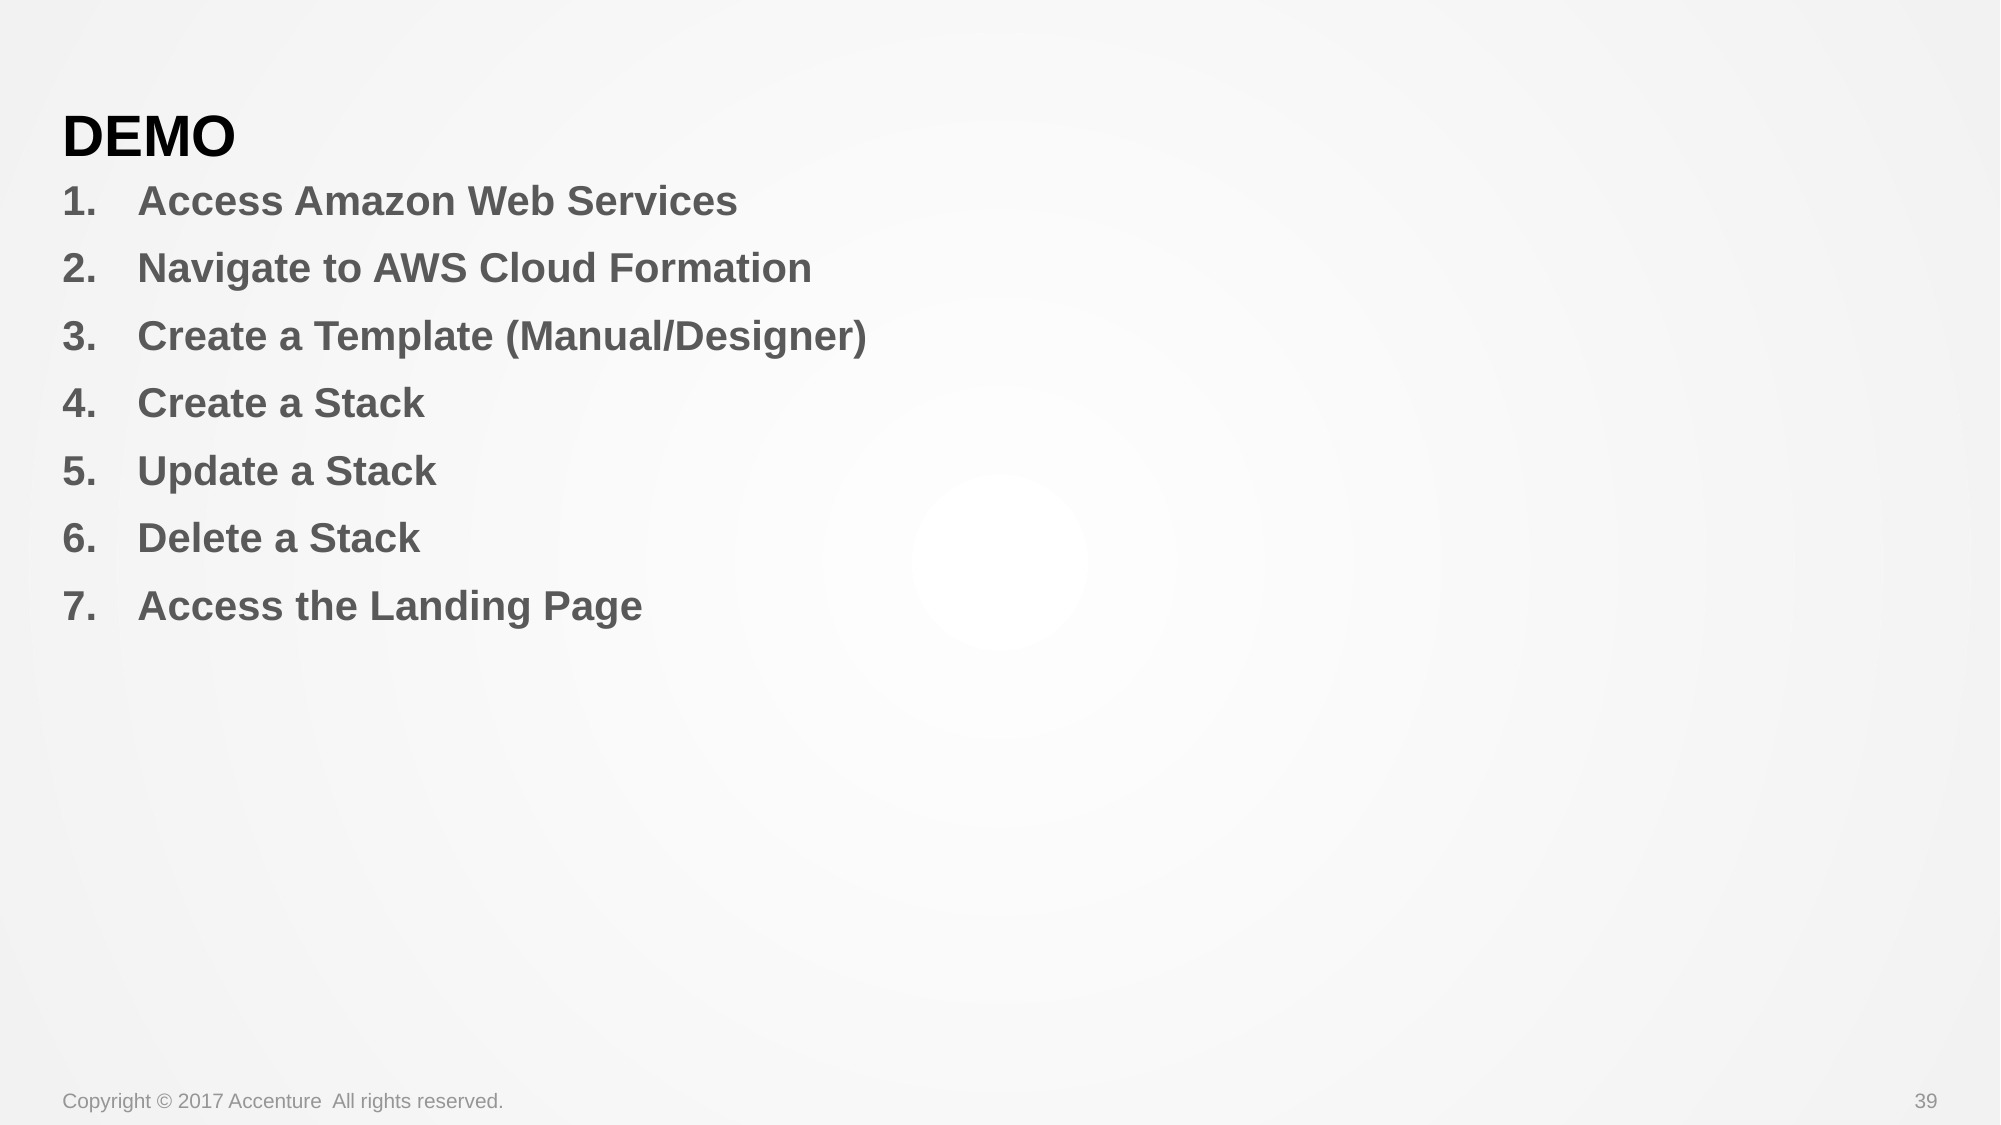

# DEMO
Access Amazon Web Services
Navigate to AWS Cloud Formation
Create a Template (Manual/Designer)
Create a Stack
Update a Stack
Delete a Stack
Access the Landing Page
Copyright © 2017 Accenture  All rights reserved.
39